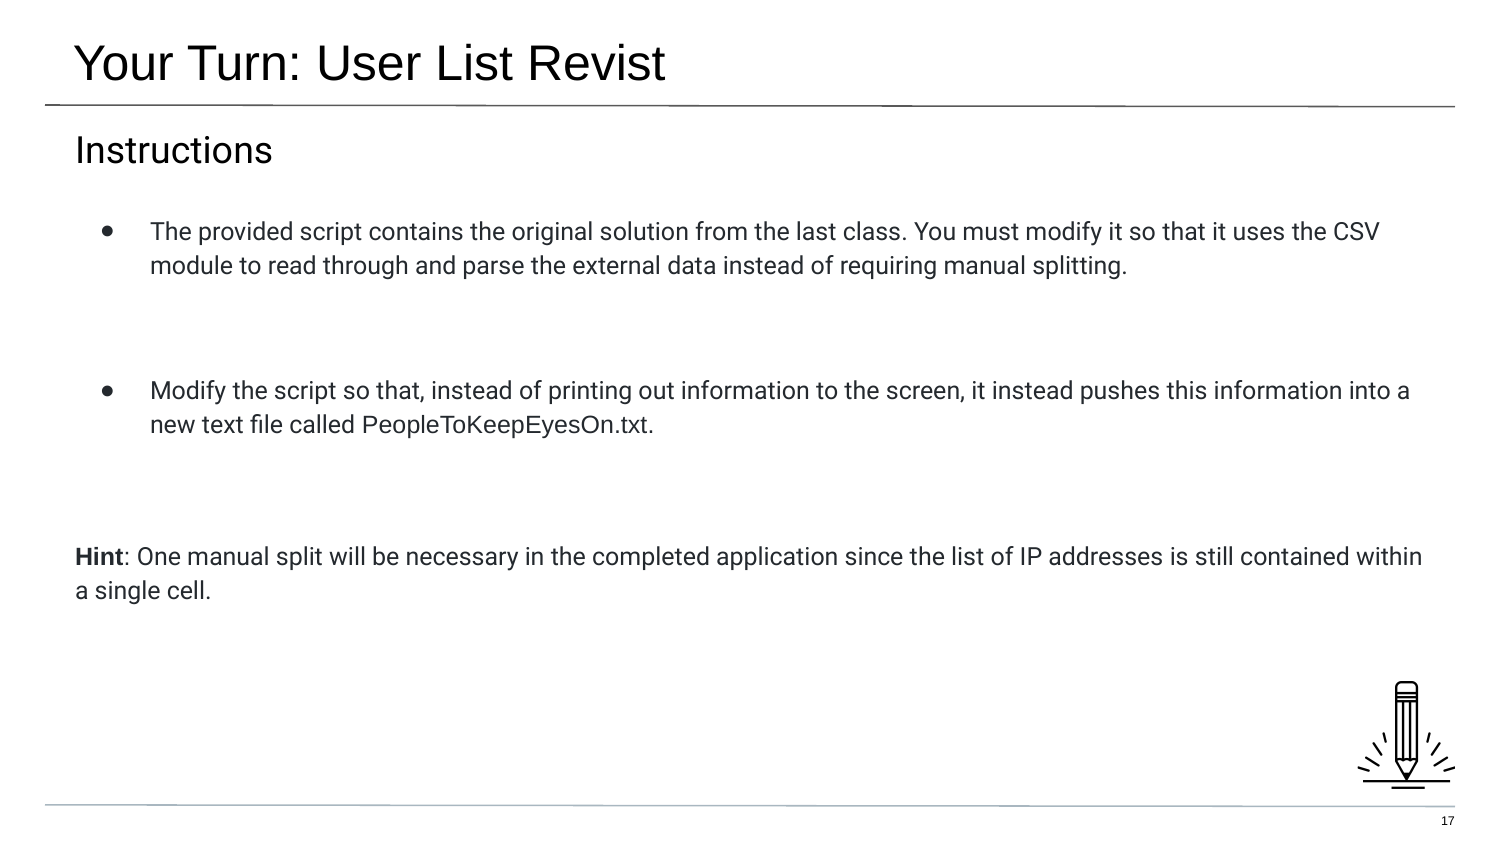

# Your Turn: User List Revist
Instructions
The provided script contains the original solution from the last class. You must modify it so that it uses the CSV module to read through and parse the external data instead of requiring manual splitting.

Modify the script so that, instead of printing out information to the screen, it instead pushes this information into a new text file called PeopleToKeepEyesOn.txt.

Hint: One manual split will be necessary in the completed application since the list of IP addresses is still contained within a single cell.

17